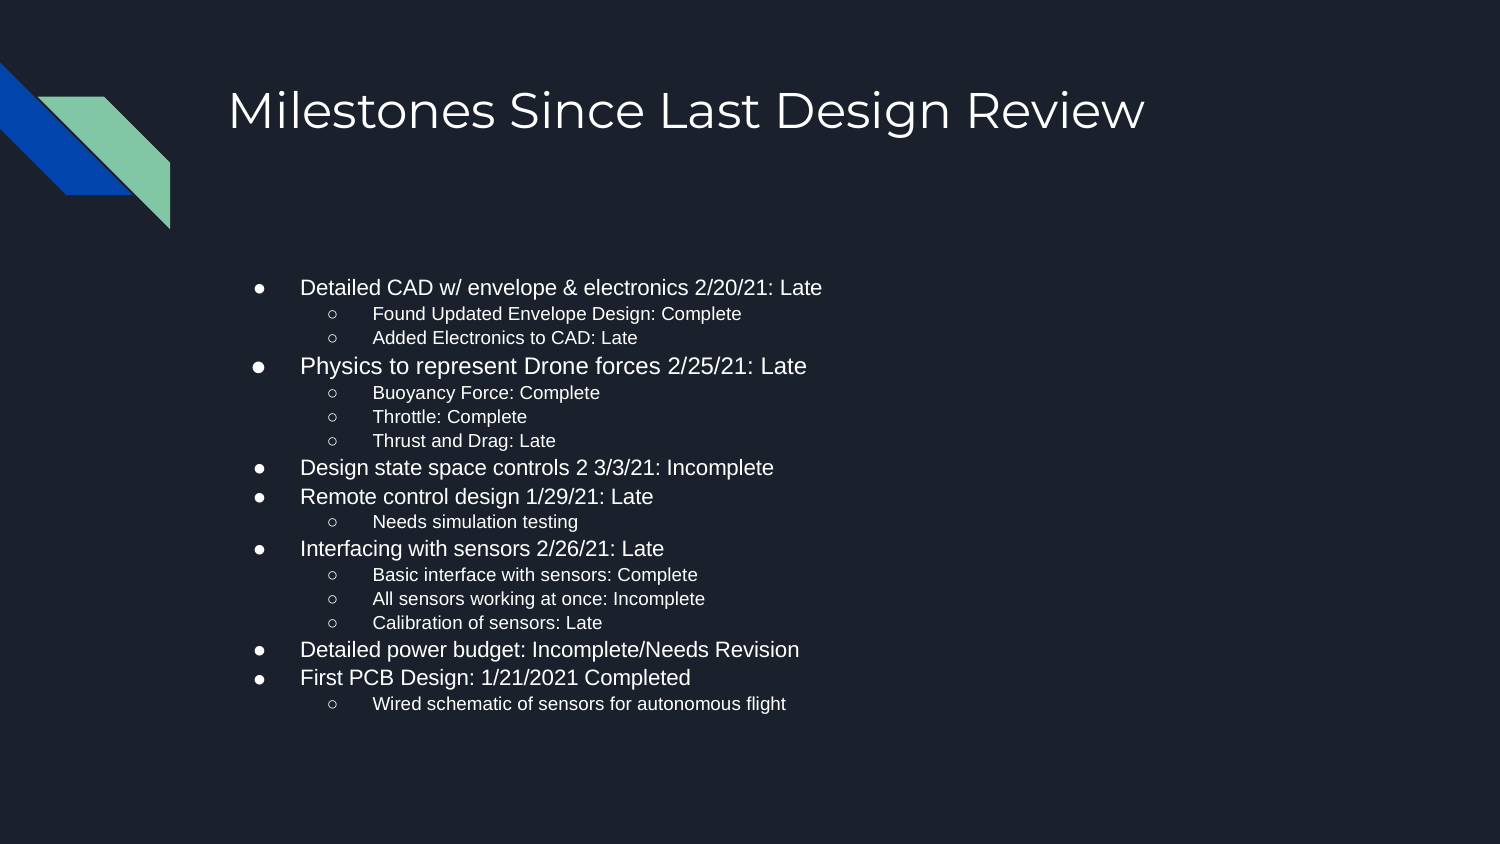

# Milestones Since Last Design Review
Detailed CAD w/ envelope & electronics 2/20/21: Late
Found Updated Envelope Design: Complete
Added Electronics to CAD: Late
Physics to represent Drone forces 2/25/21: Late
Buoyancy Force: Complete
Throttle: Complete
Thrust and Drag: Late
Design state space controls 2 3/3/21: Incomplete
Remote control design 1/29/21: Late
Needs simulation testing
Interfacing with sensors 2/26/21: Late
Basic interface with sensors: Complete
All sensors working at once: Incomplete
Calibration of sensors: Late
Detailed power budget: Incomplete/Needs Revision
First PCB Design: 1/21/2021 Completed
Wired schematic of sensors for autonomous flight